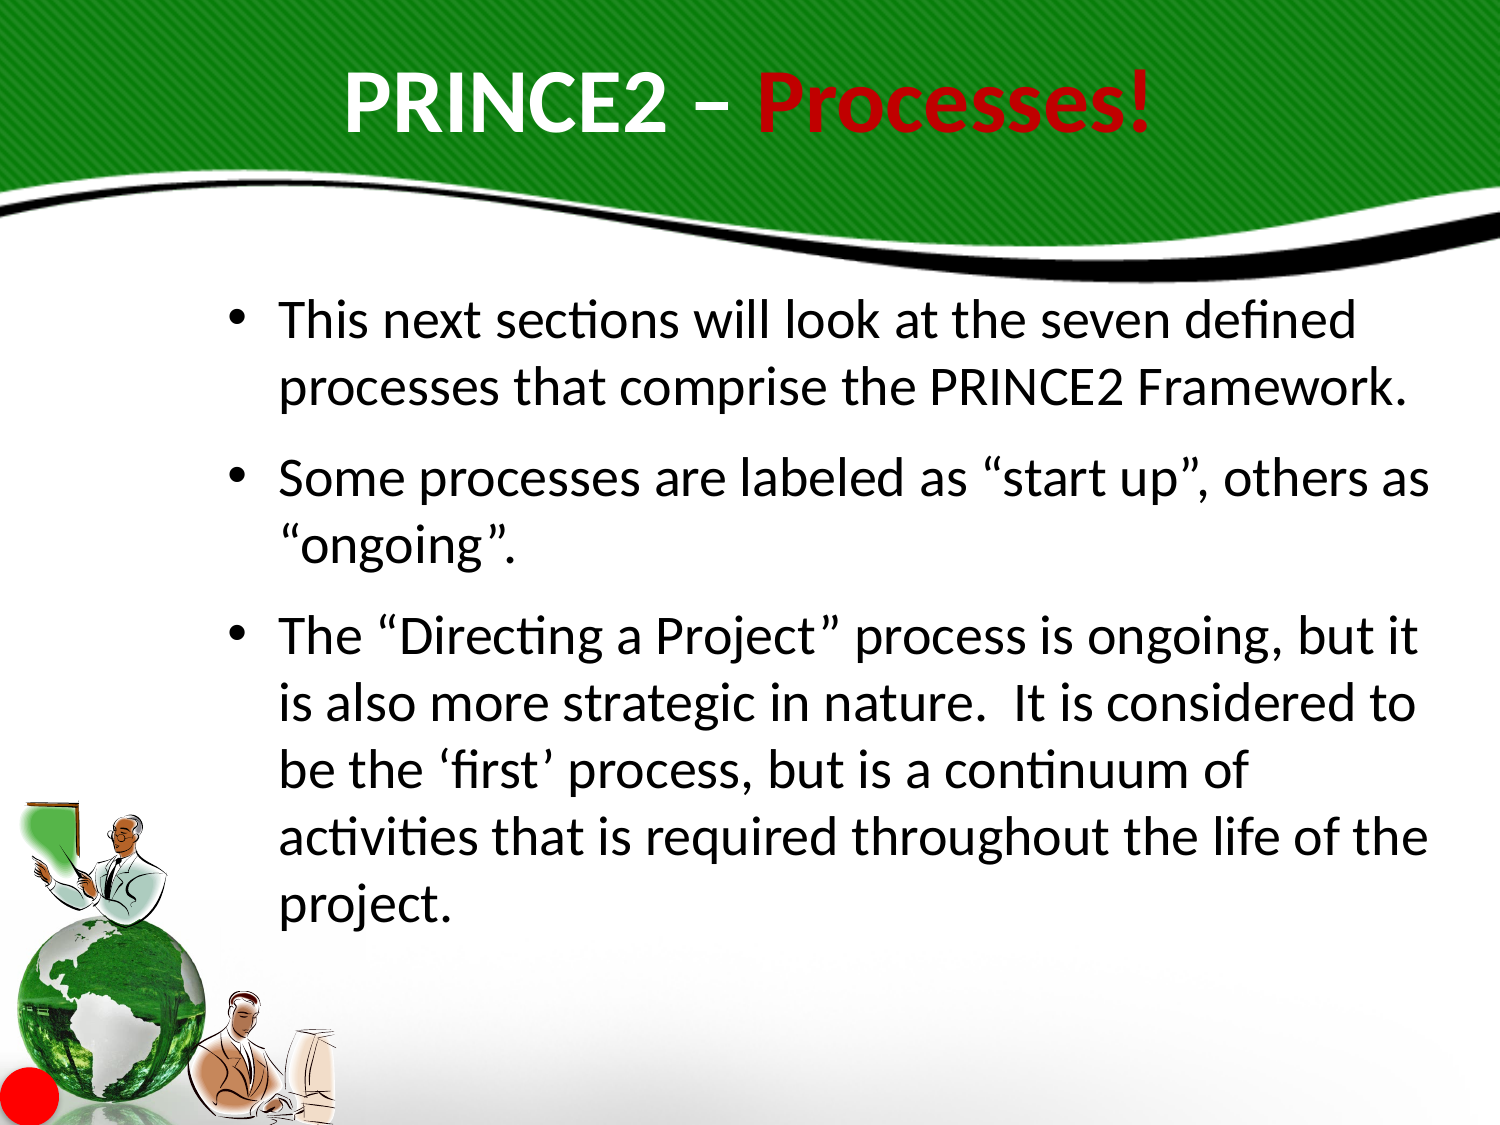

# PRINCE2 – Processes!
This next sections will look at the seven defined processes that comprise the PRINCE2 Framework.

Some processes are labeled as “start up”, others as “ongoing”.

The “Directing a Project” process is ongoing, but it is also more strategic in nature.  It is considered to be the ‘first’ process, but is a continuum of activities that is required throughout the life of the project.